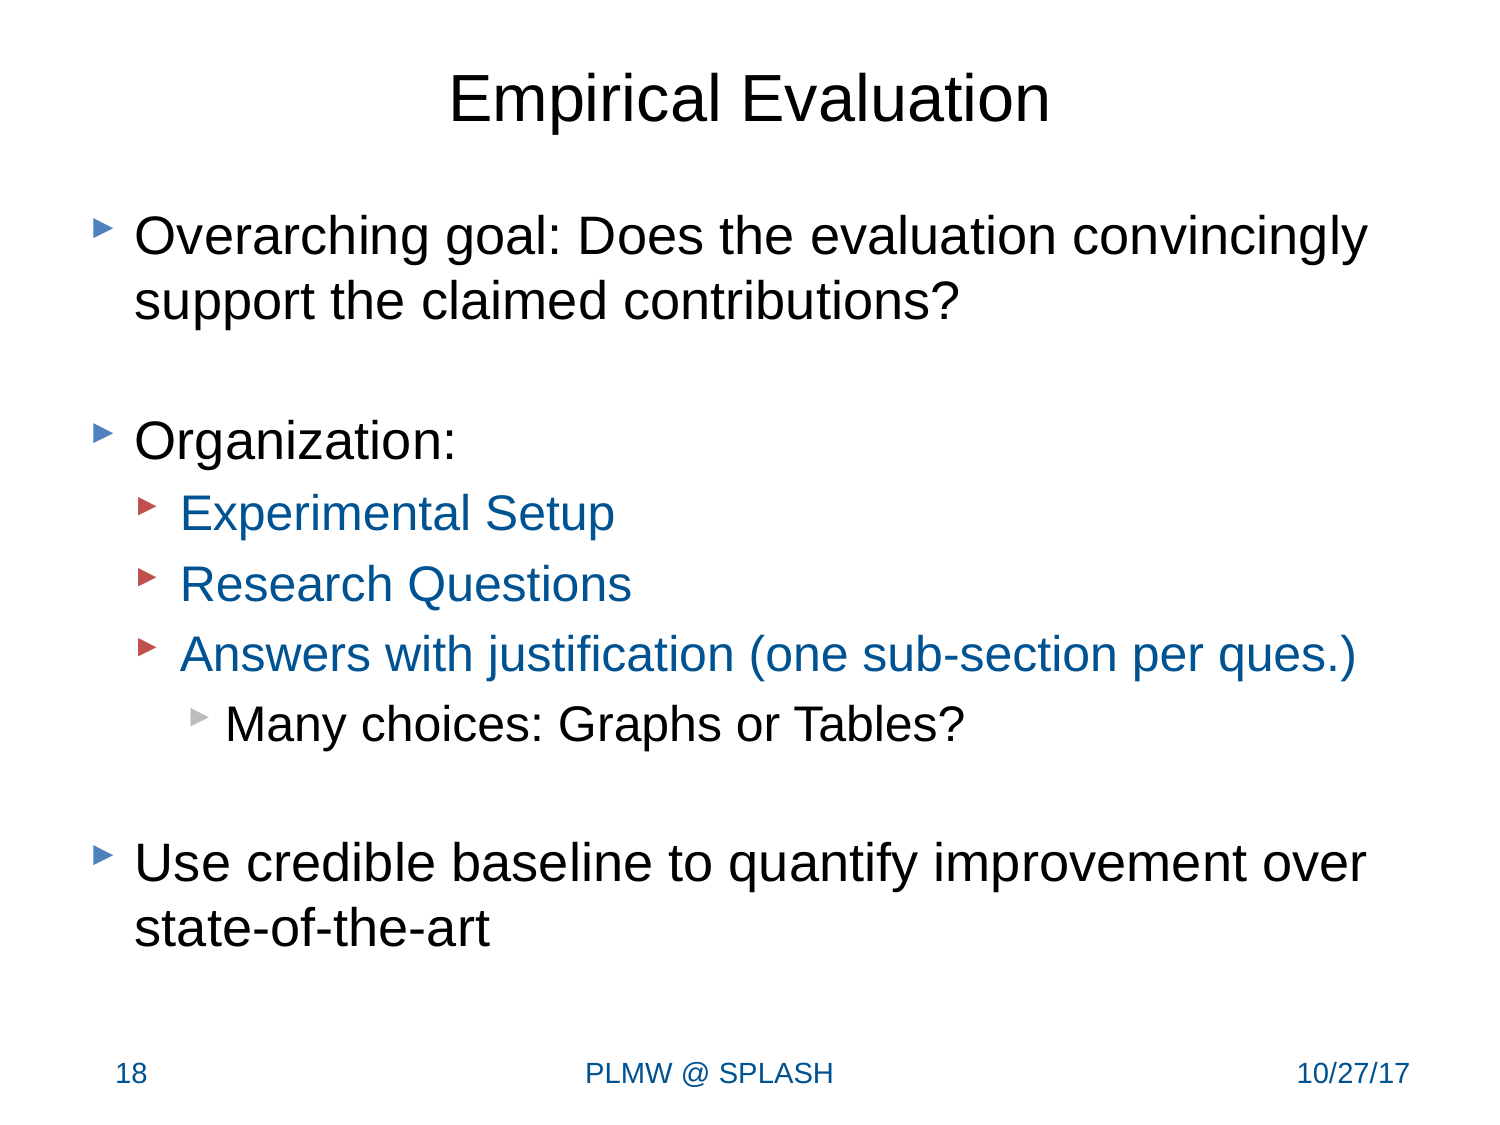

# Empirical Evaluation
Overarching goal: Does the evaluation convincingly support the claimed contributions?

Organization:
Experimental Setup
Research Questions
Answers with justification (one sub-section per ques.)
Many choices: Graphs or Tables?

Use credible baseline to quantify improvement over state-of-the-art

18
PLMW @ SPLASH
10/27/17